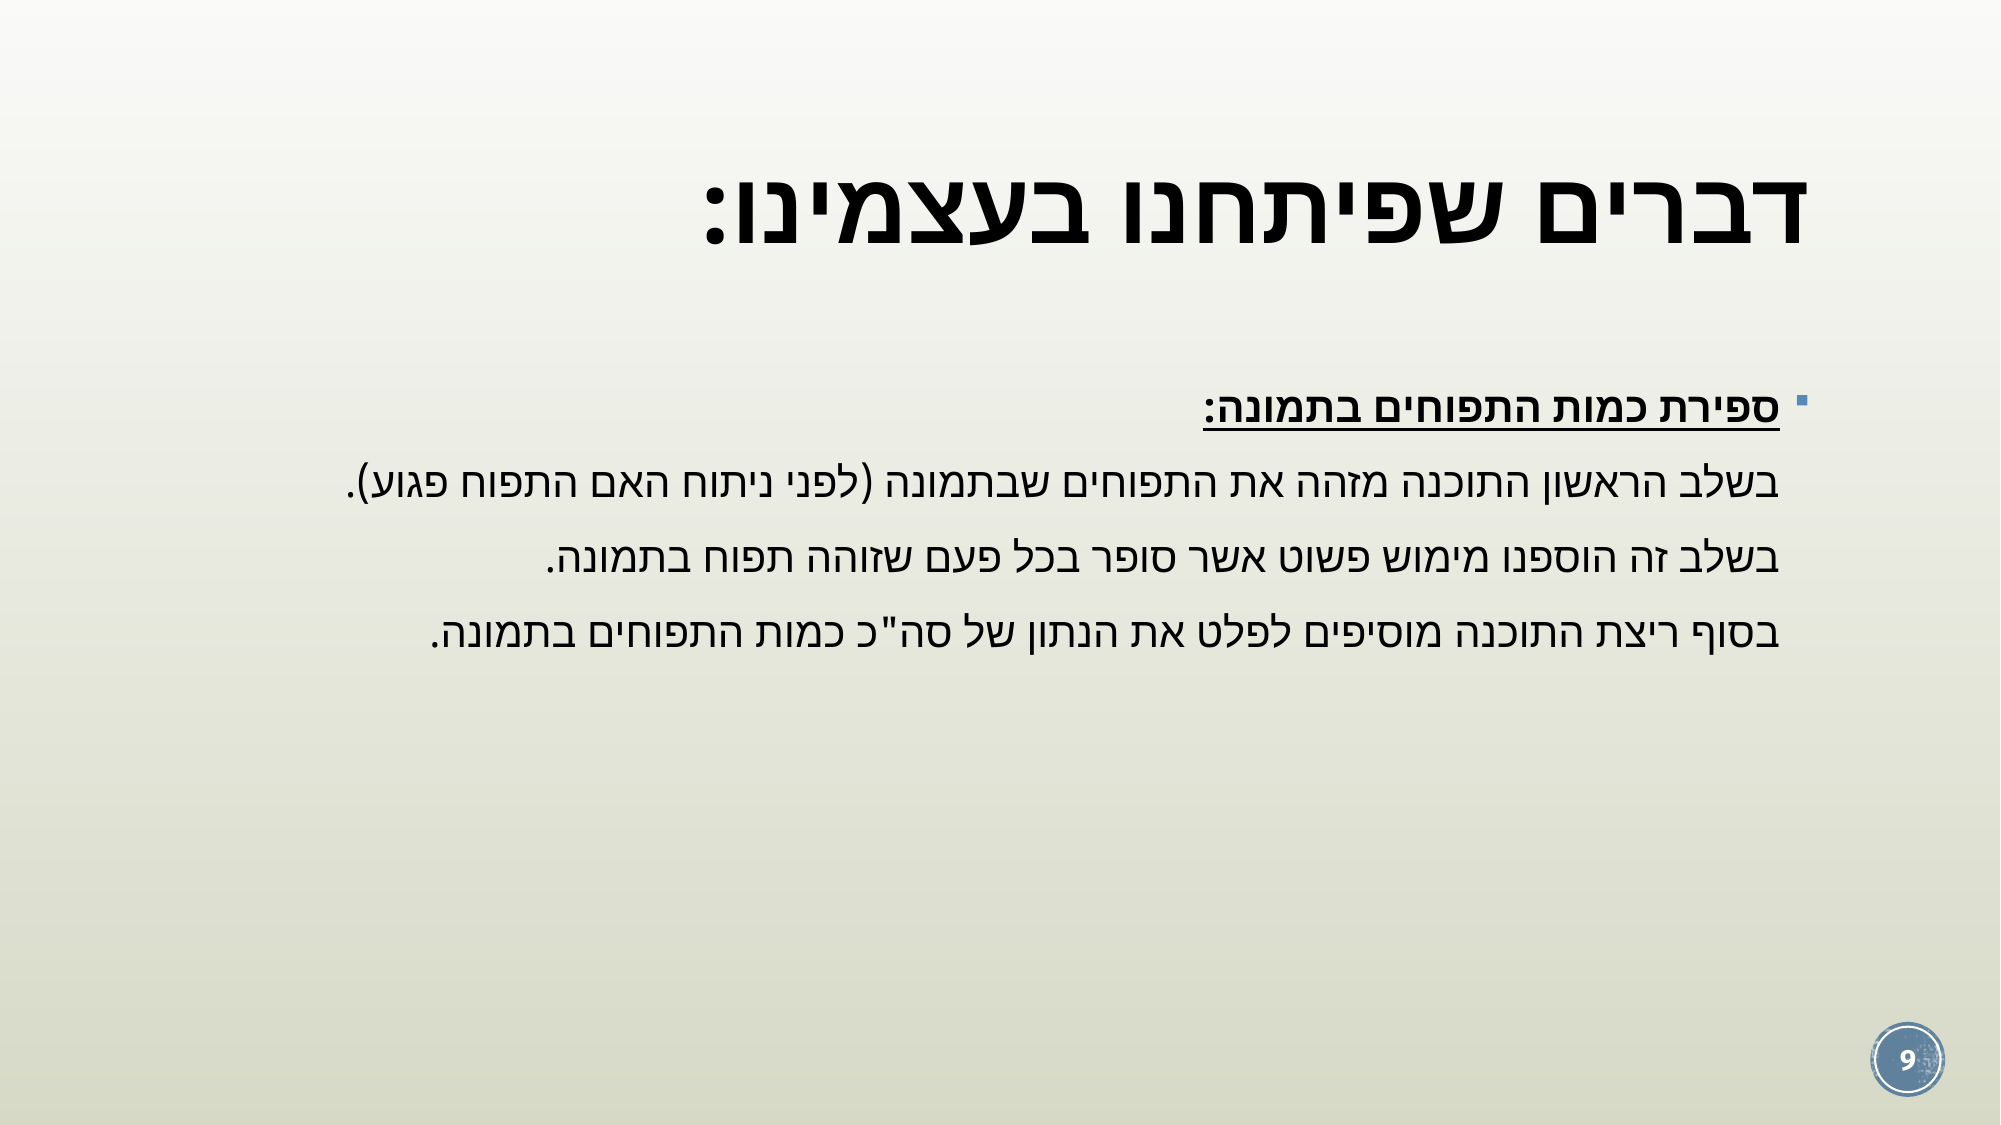

# דברים שפיתחנו בעצמינו:
ספירת כמות התפוחים בתמונה:
בשלב הראשון התוכנה מזהה את התפוחים שבתמונה (לפני ניתוח האם התפוח פגוע).
בשלב זה הוספנו מימוש פשוט אשר סופר בכל פעם שזוהה תפוח בתמונה.
בסוף ריצת התוכנה מוסיפים לפלט את הנתון של סה"כ כמות התפוחים בתמונה.

9